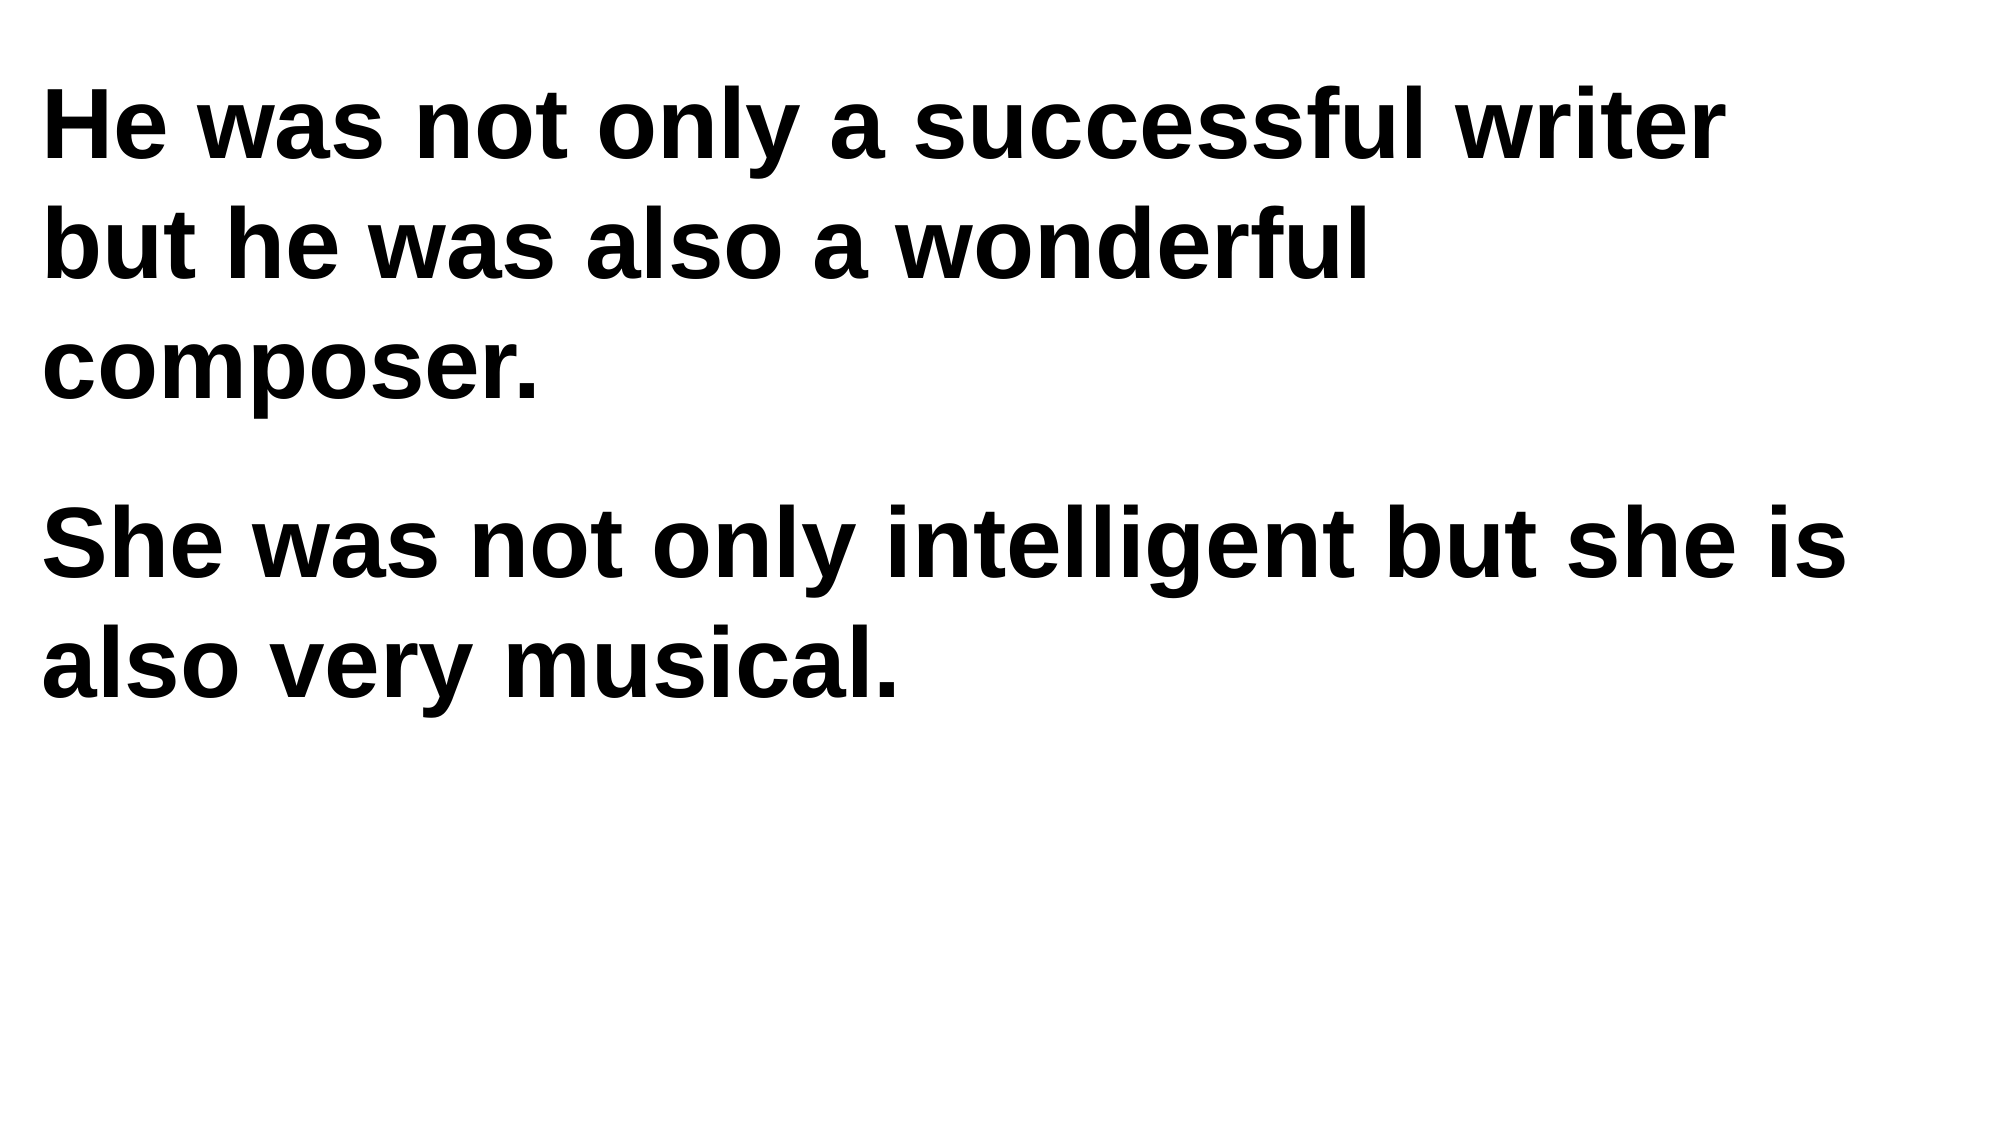

He was not only a successful writer but he was also a wonderful composer.
She was not only intelligent but she is also very musical.